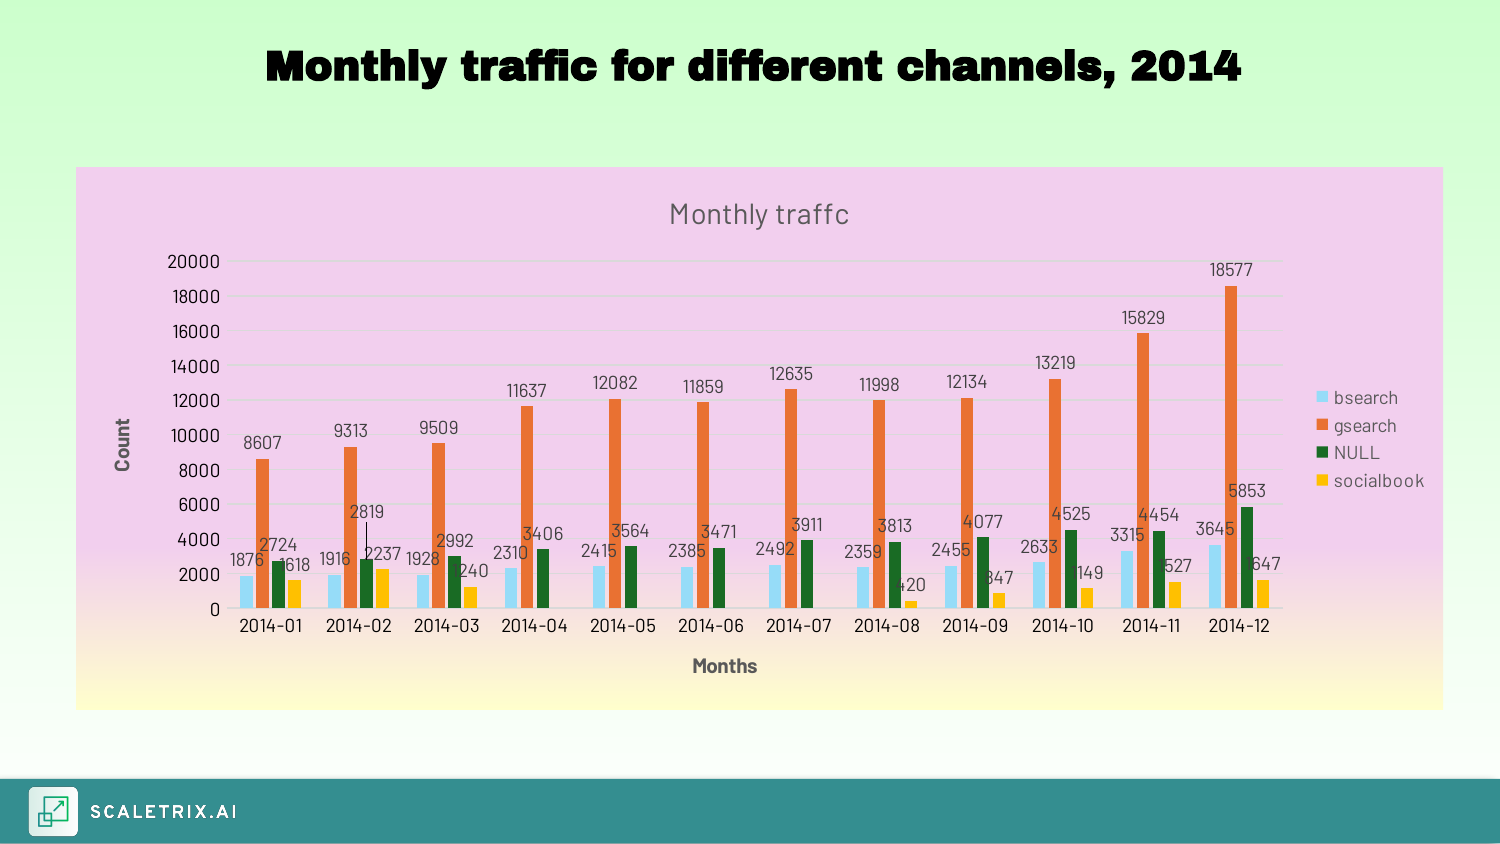

Monthly traffic for different channels, 2014

### Chart: Monthly traffc

| Category | bsearch | gsearch | NULL | socialbook |
|---|---|---|---|---|
| 2014-01 | 1876.0 | 8607.0 | 2724.0 | 1618.0 |
| 2014-02 | 1916.0 | 9313.0 | 2819.0 | 2237.0 |
| 2014-03 | 1928.0 | 9509.0 | 2992.0 | 1240.0 |
| 2014-04 | 2310.0 | 11637.0 | 3406.0 | None |
| 2014-05 | 2415.0 | 12082.0 | 3564.0 | None |
| 2014-06 | 2385.0 | 11859.0 | 3471.0 | None |
| 2014-07 | 2492.0 | 12635.0 | 3911.0 | None |
| 2014-08 | 2359.0 | 11998.0 | 3813.0 | 420.0 |
| 2014-09 | 2455.0 | 12134.0 | 4077.0 | 847.0 |
| 2014-10 | 2633.0 | 13219.0 | 4525.0 | 1149.0 |
| 2014-11 | 3315.0 | 15829.0 | 4454.0 | 1527.0 |
| 2014-12 | 3645.0 | 18577.0 | 5853.0 | 1647.0 |